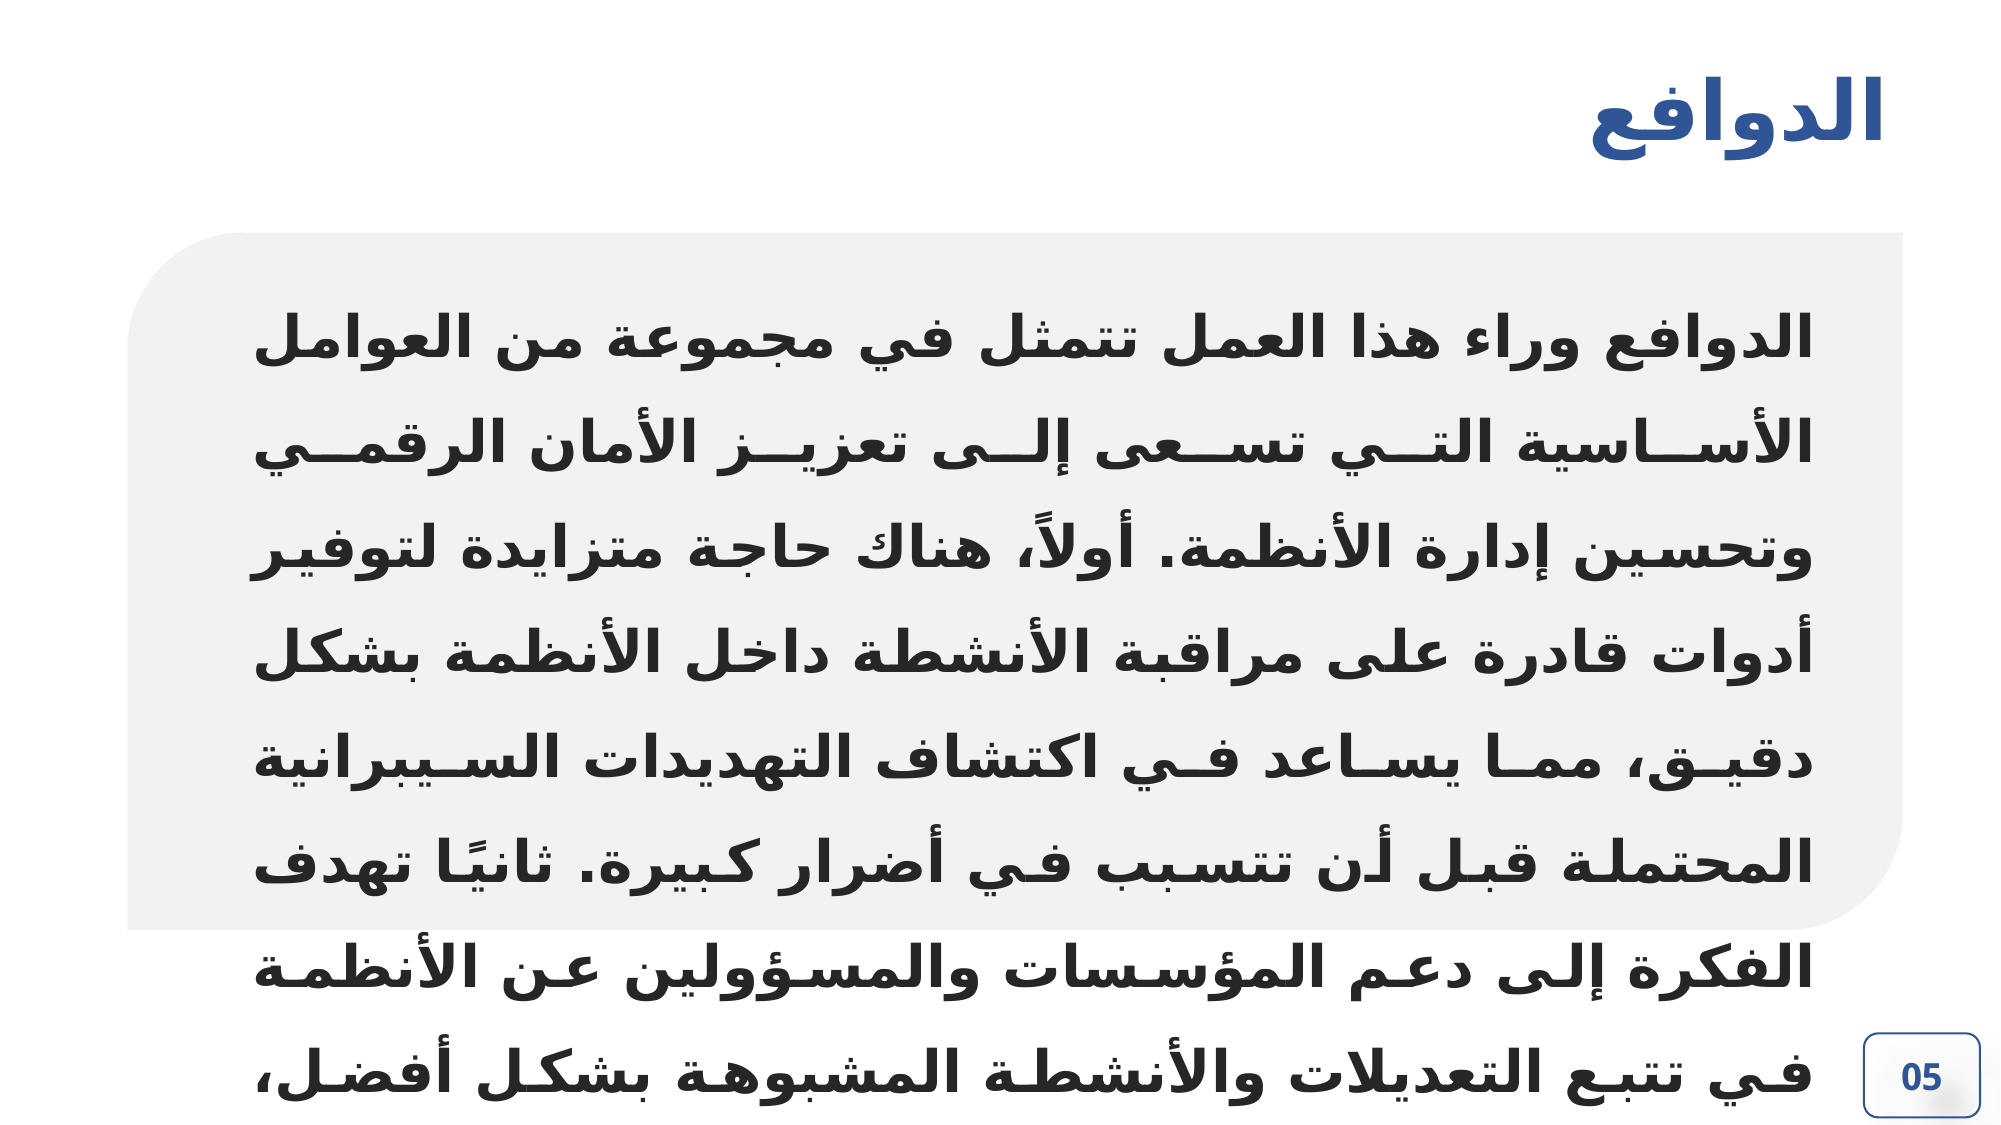

الدوافع

الدوافع وراء هذا العمل تتمثل في مجموعة من العوامل الأساسية التي تسعى إلى تعزيز الأمان الرقمي وتحسين إدارة الأنظمة. أولاً، هناك حاجة متزايدة لتوفير أدوات قادرة على مراقبة الأنشطة داخل الأنظمة بشكل دقيق، مما يساعد في اكتشاف التهديدات السيبرانية المحتملة قبل أن تتسبب في أضرار كبيرة. ثانيًا تهدف الفكرة إلى دعم المؤسسات والمسؤولين عن الأنظمة في تتبع التعديلات والأنشطة المشبوهة بشكل أفضل، مما يعزز من كفاءة الإدارة واتخاذ القرارات.
05